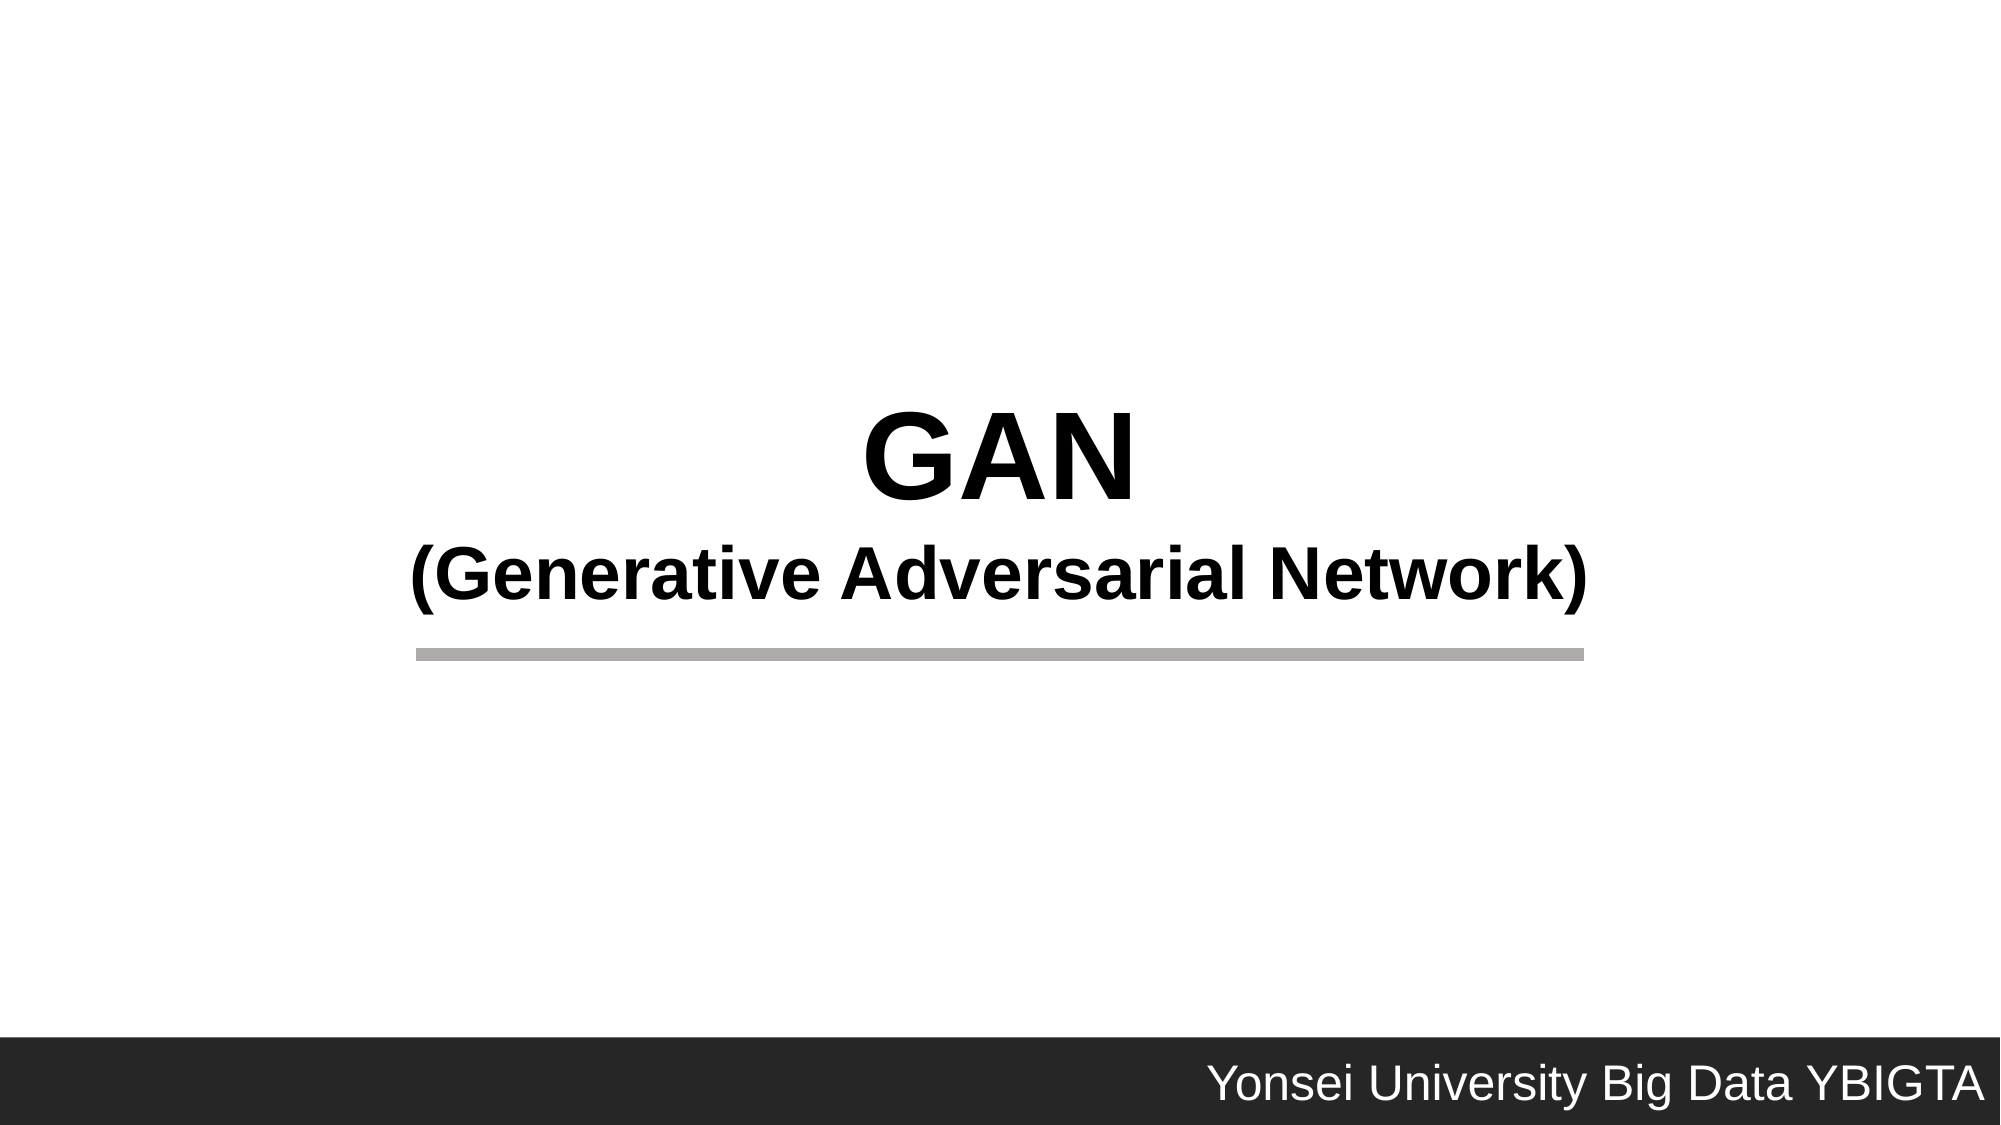

GAN
(Generative Adversarial Network)

 Yonsei University Big Data YBIGTA